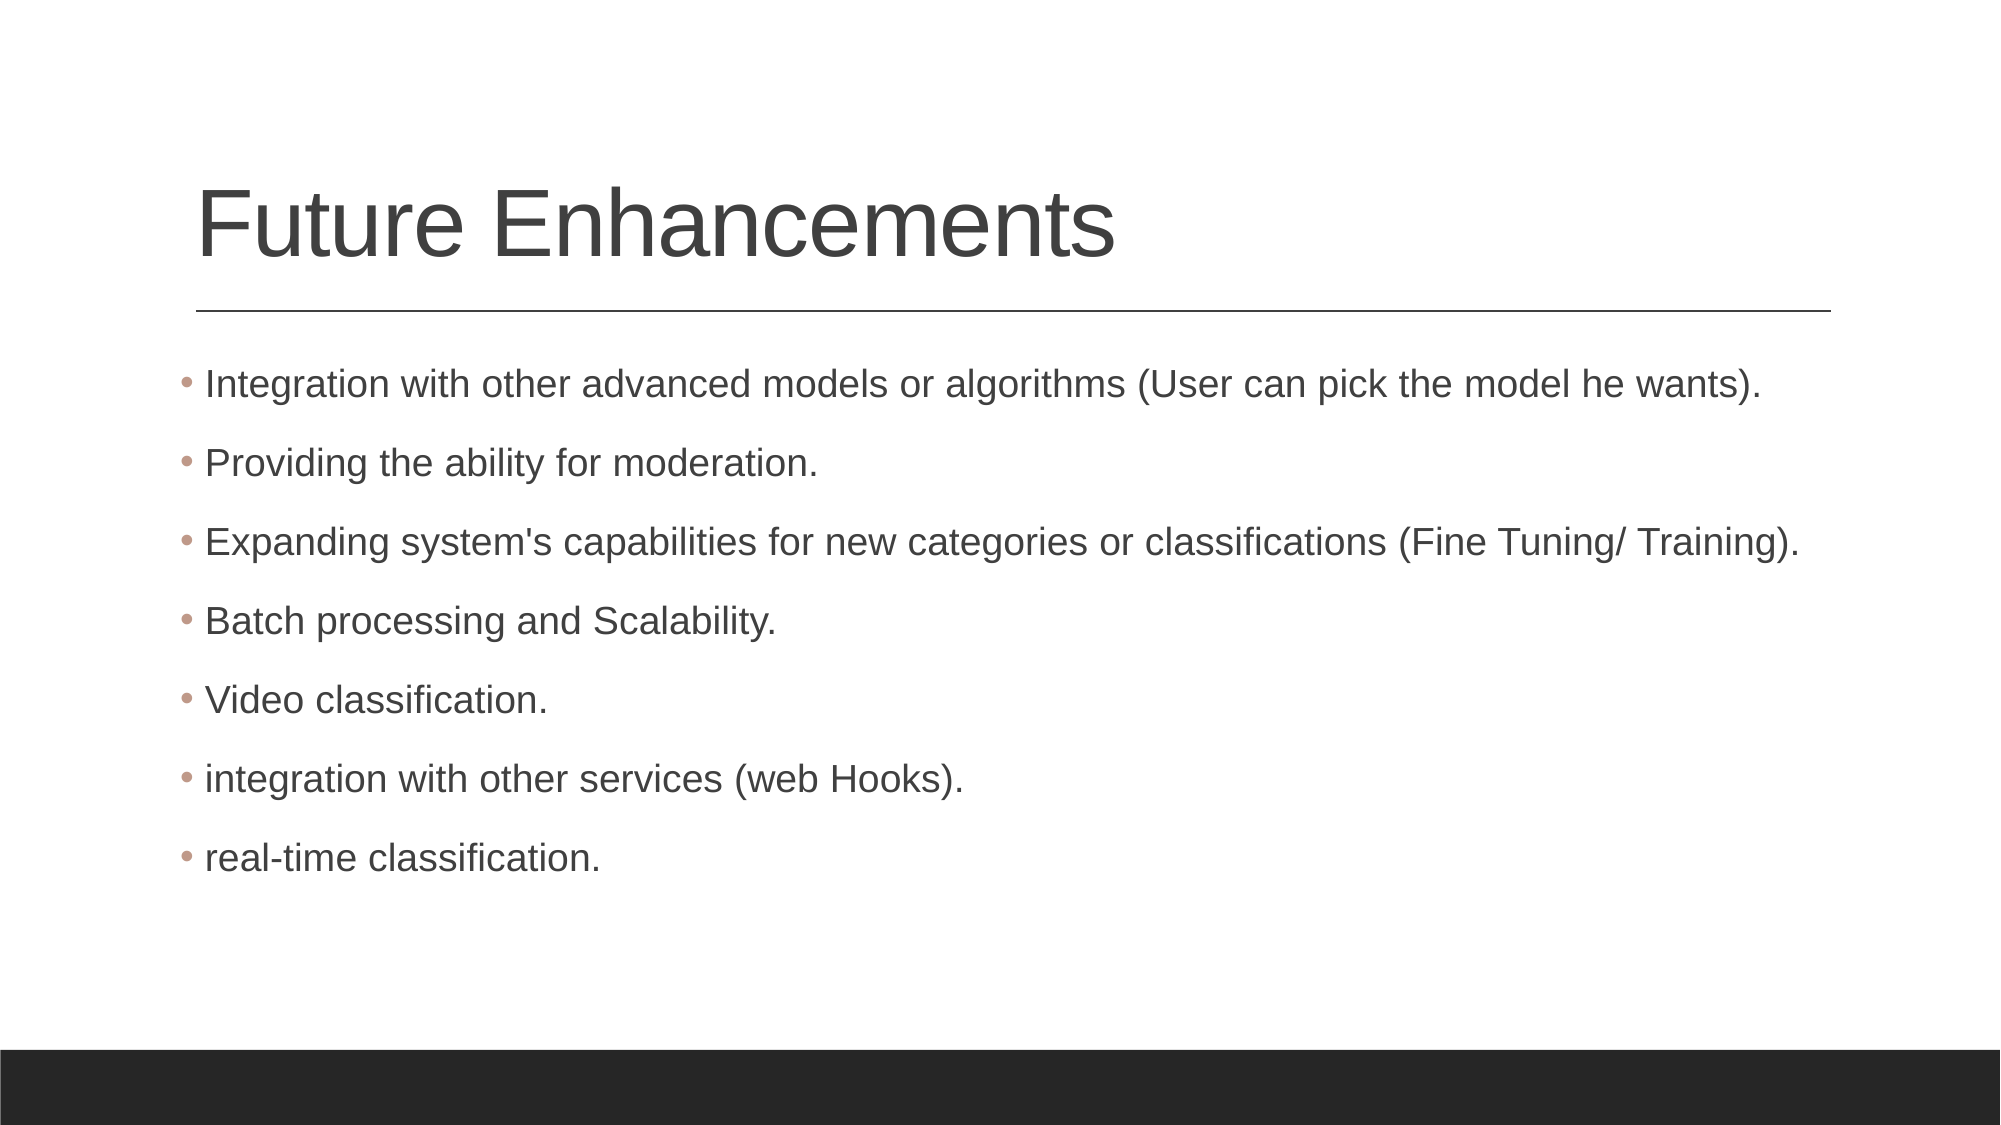

# Future Enhancements
 Integration with other advanced models or algorithms (User can pick the model he wants).
 Providing the ability for moderation.
 Expanding system's capabilities for new categories or classifications (Fine Tuning/ Training).
 Batch processing and Scalability.
 Video classification.
 integration with other services (web Hooks).
 real-time classification.